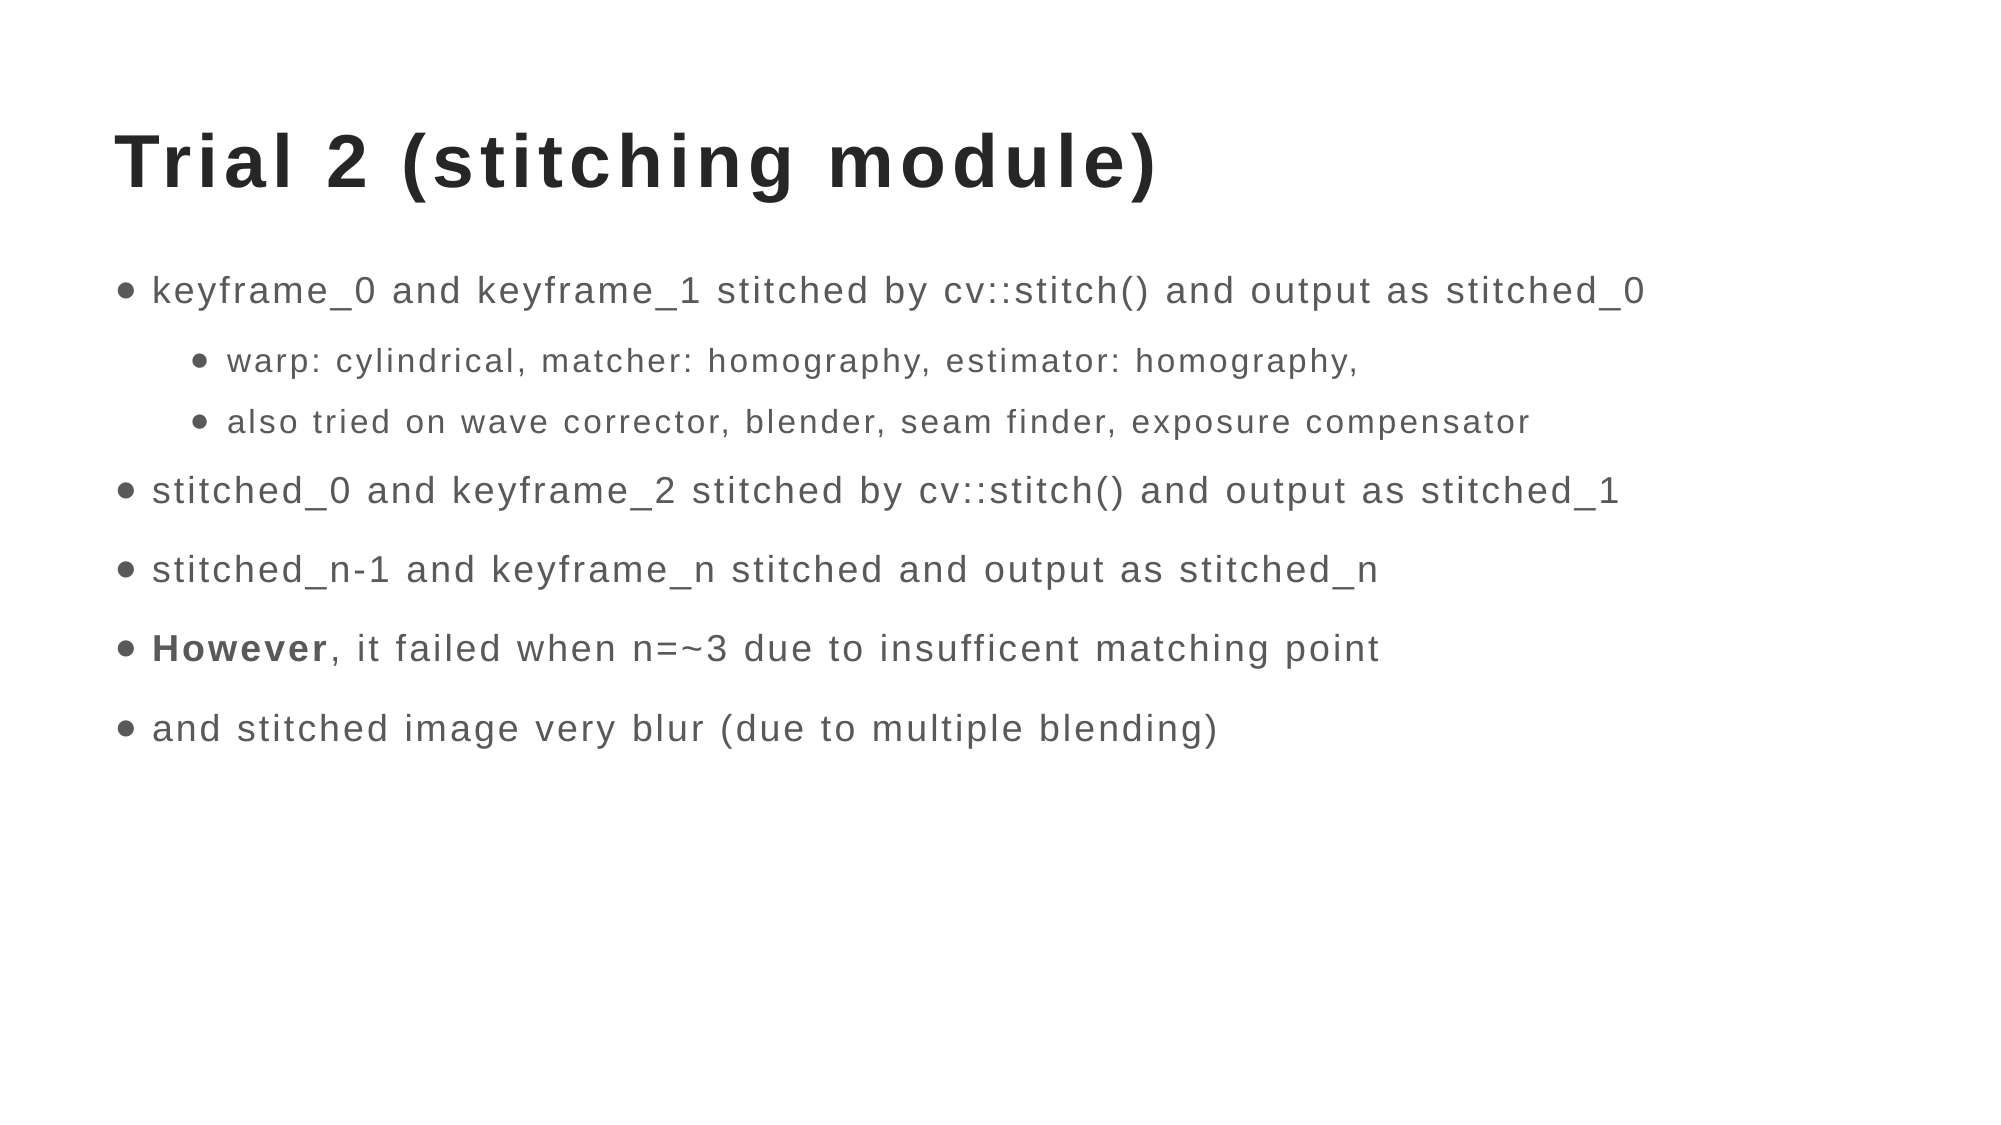

# Trial 2 (stitching module)
keyframe_0 and keyframe_1 stitched by cv::stitch() and output as stitched_0
warp: cylindrical, matcher: homography, estimator: homography,
also tried on wave corrector, blender, seam finder, exposure compensator
stitched_0 and keyframe_2 stitched by cv::stitch() and output as stitched_1
stitched_n-1 and keyframe_n stitched and output as stitched_n
However, it failed when n=~3 due to insufficent matching point
and stitched image very blur (due to multiple blending)